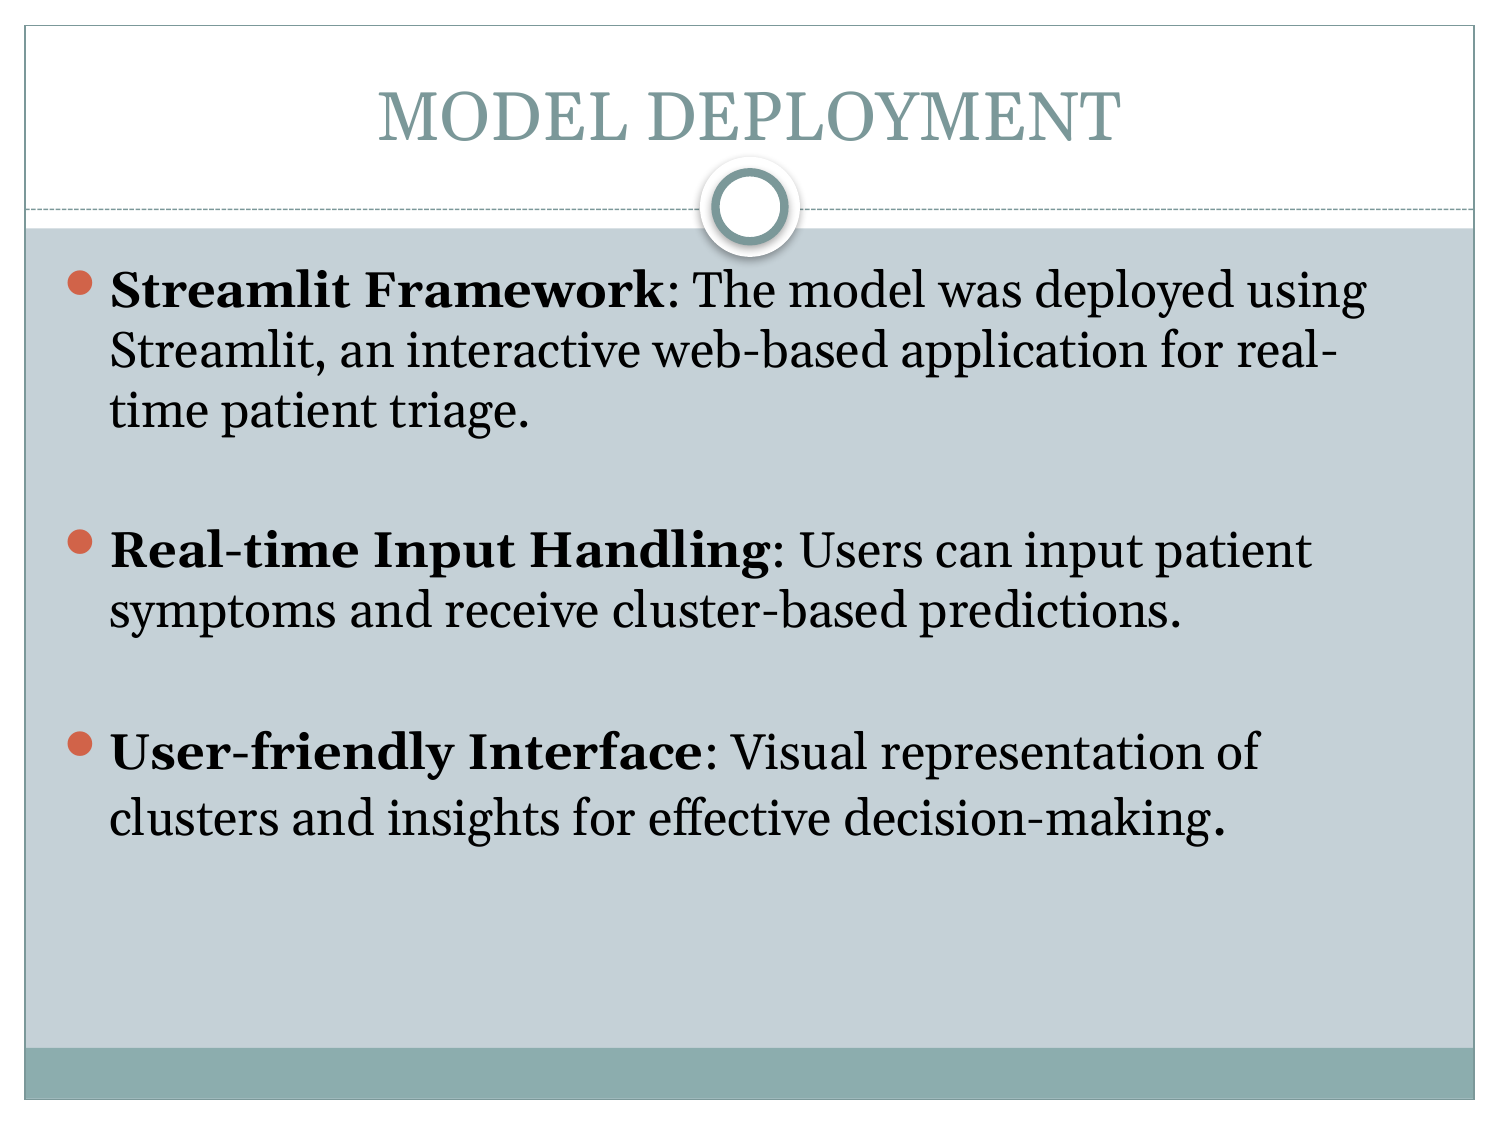

# MODEL DEPLOYMENT
Streamlit Framework: The model was deployed using Streamlit, an interactive web-based application for real-time patient triage.

Real-time Input Handling: Users can input patient symptoms and receive cluster-based predictions.

User-friendly Interface: Visual representation of clusters and insights for effective decision-making.